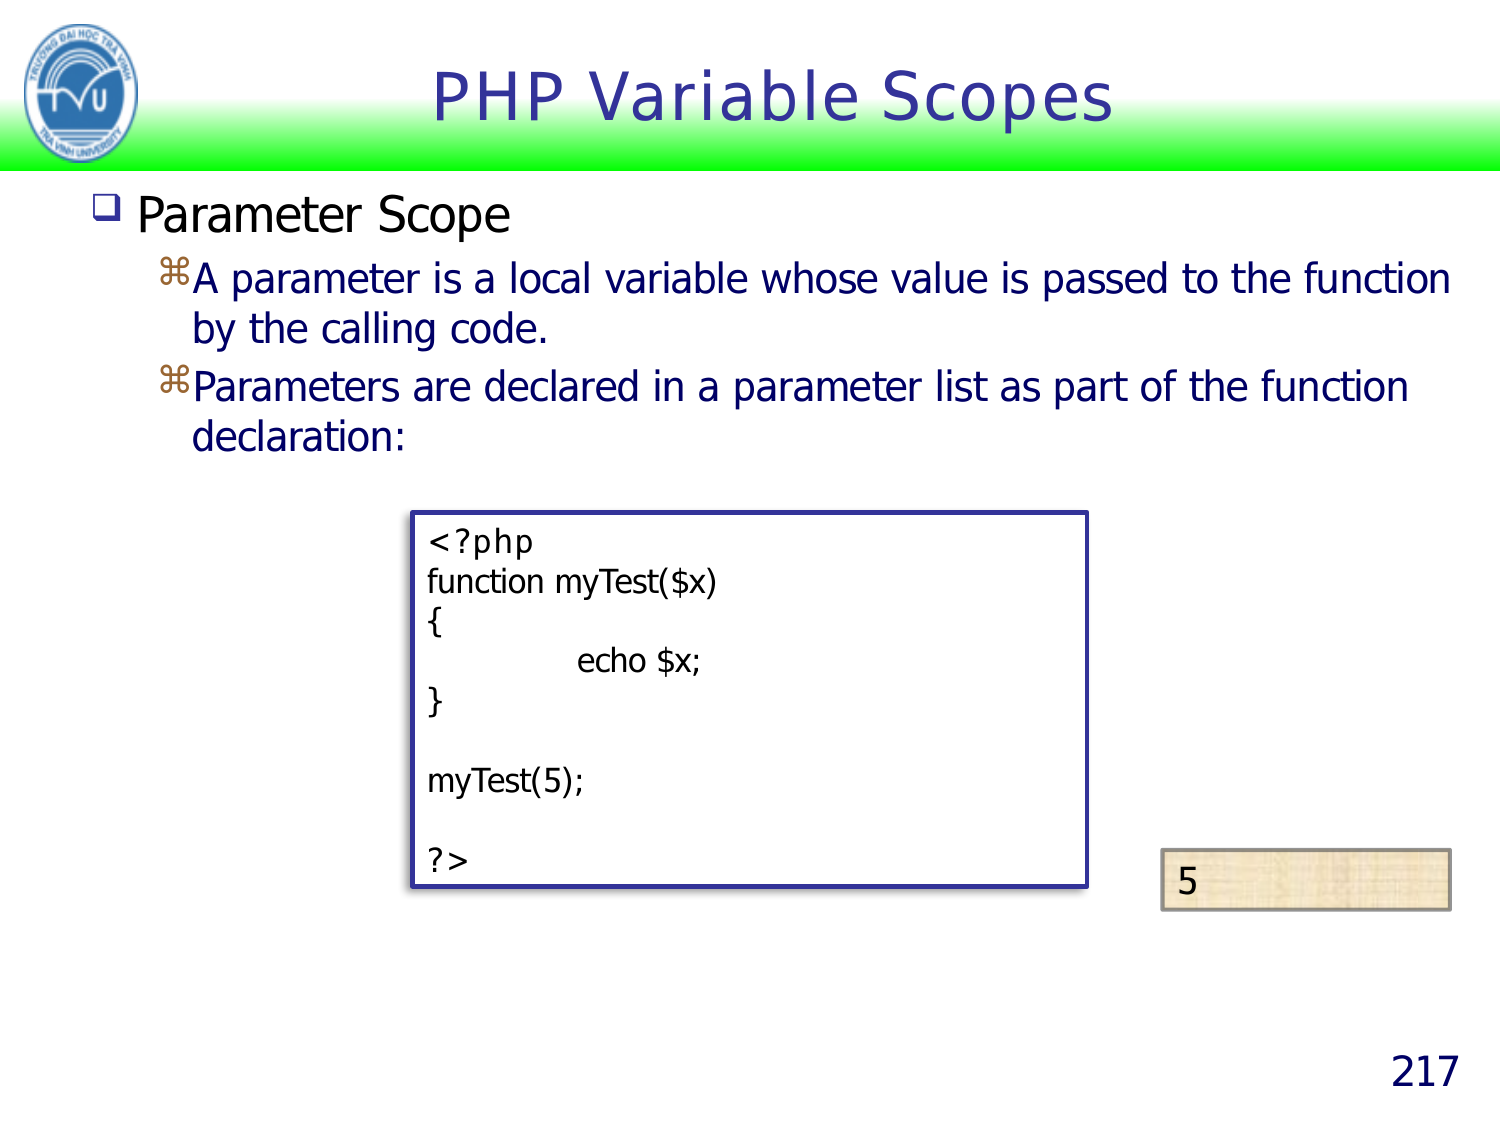

# PHP Variable Scopes
Parameter Scope
A parameter is a local variable whose value is passed to the function by the calling code.
Parameters are declared in a parameter list as part of the function declaration:

<?php
function myTest($x)
{
	echo $x;
}
myTest(5);
?>
5
217